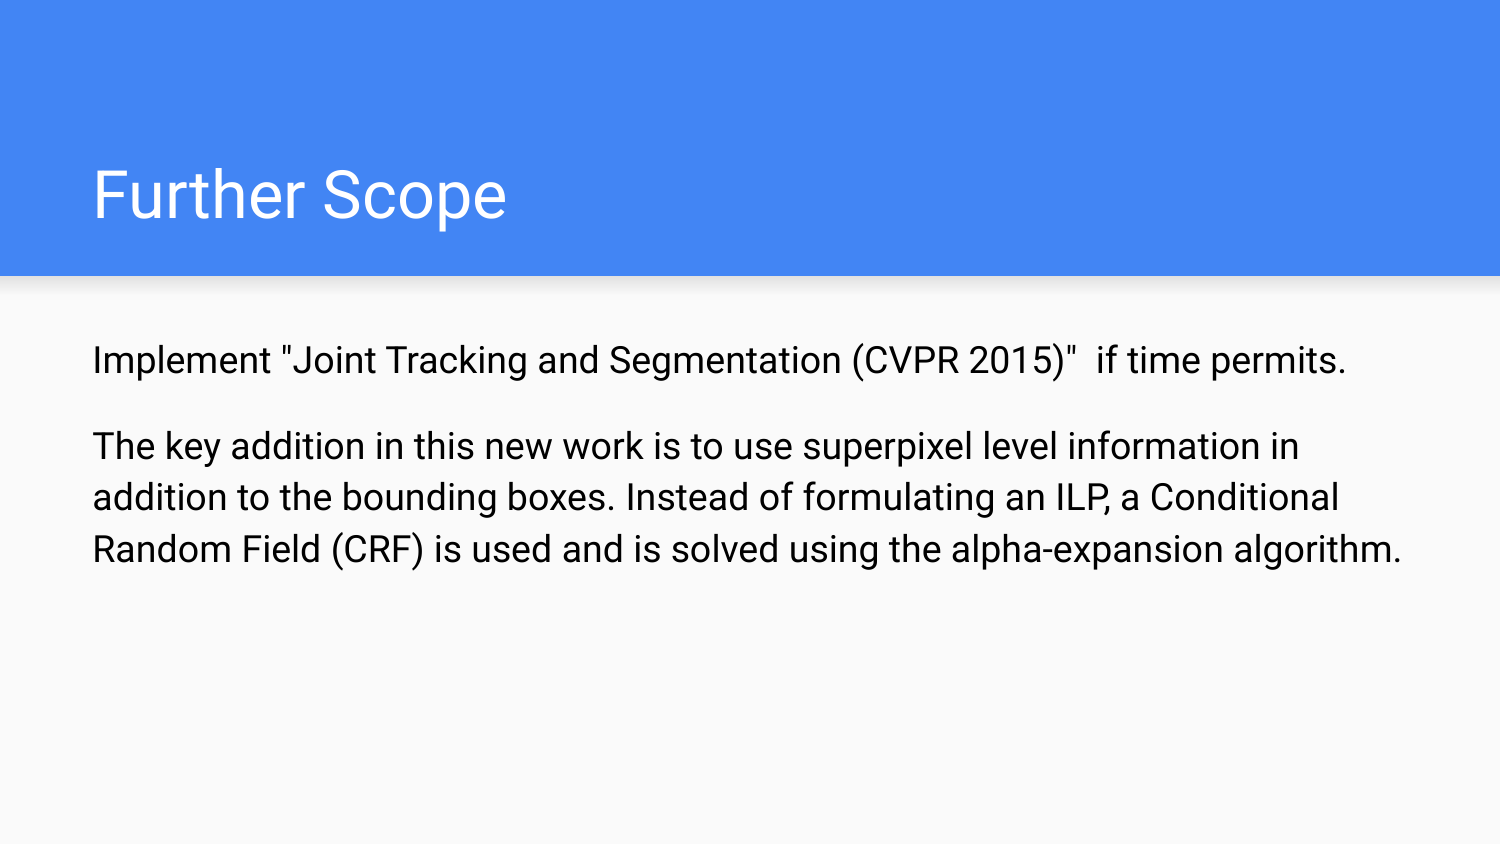

# Further Scope
Implement "Joint Tracking and Segmentation (CVPR 2015)"  if time permits.
The key addition in this new work is to use superpixel level information in addition to the bounding boxes. Instead of formulating an ILP, a Conditional Random Field (CRF) is used and is solved using the alpha-expansion algorithm.